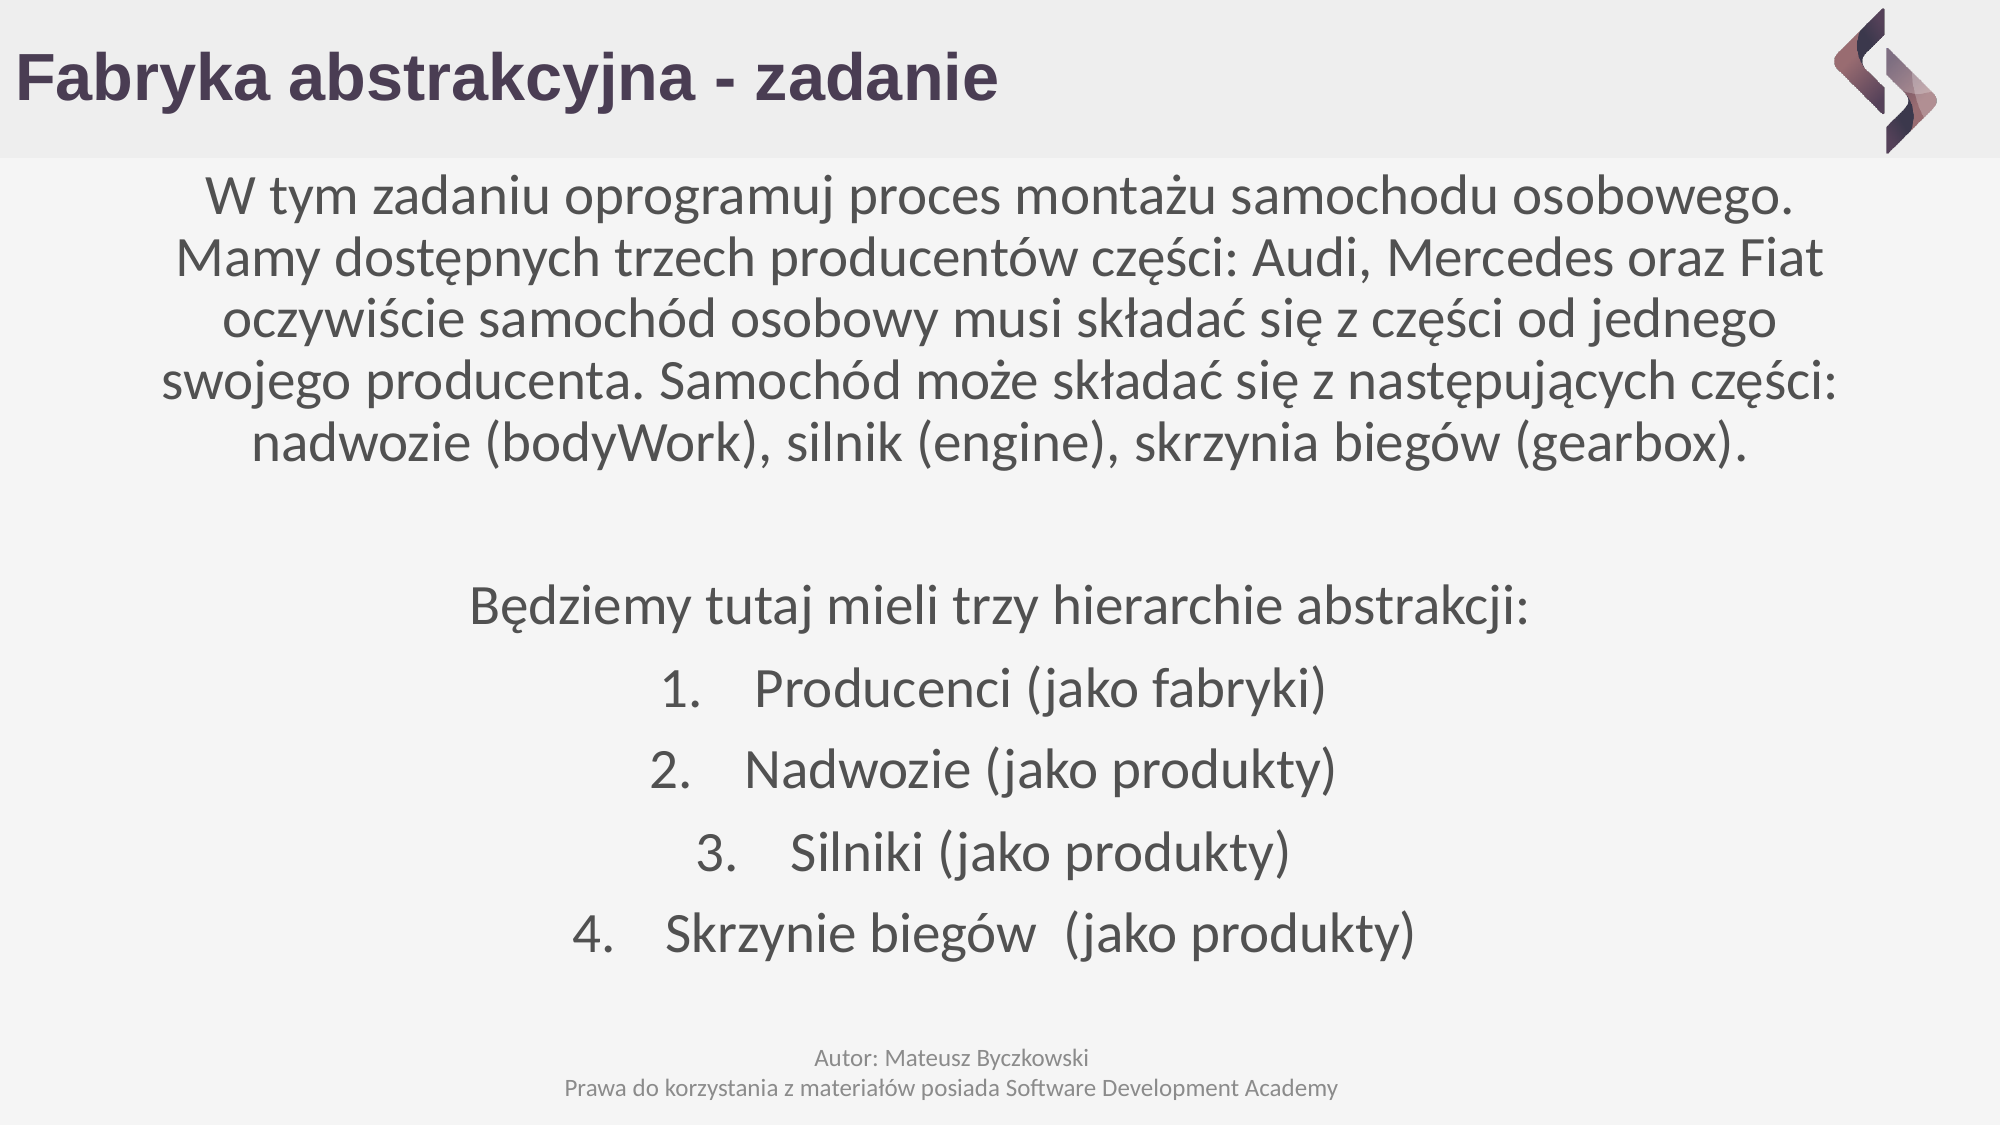

# Fabryka abstrakcyjna - zadanie
W tym zadaniu oprogramuj proces montażu samochodu osobowego. Mamy dostępnych trzech producentów części: Audi, Mercedes oraz Fiat oczywiście samochód osobowy musi składać się z części od jednego swojego producenta. Samochód może składać się z następujących części: nadwozie (bodyWork), silnik (engine), skrzynia biegów (gearbox).

Będziemy tutaj mieli trzy hierarchie abstrakcji:
Producenci (jako fabryki)
Nadwozie (jako produkty)
Silniki (jako produkty)
Skrzynie biegów  (jako produkty)
Autor: Mateusz Byczkowski
Prawa do korzystania z materiałów posiada Software Development Academy